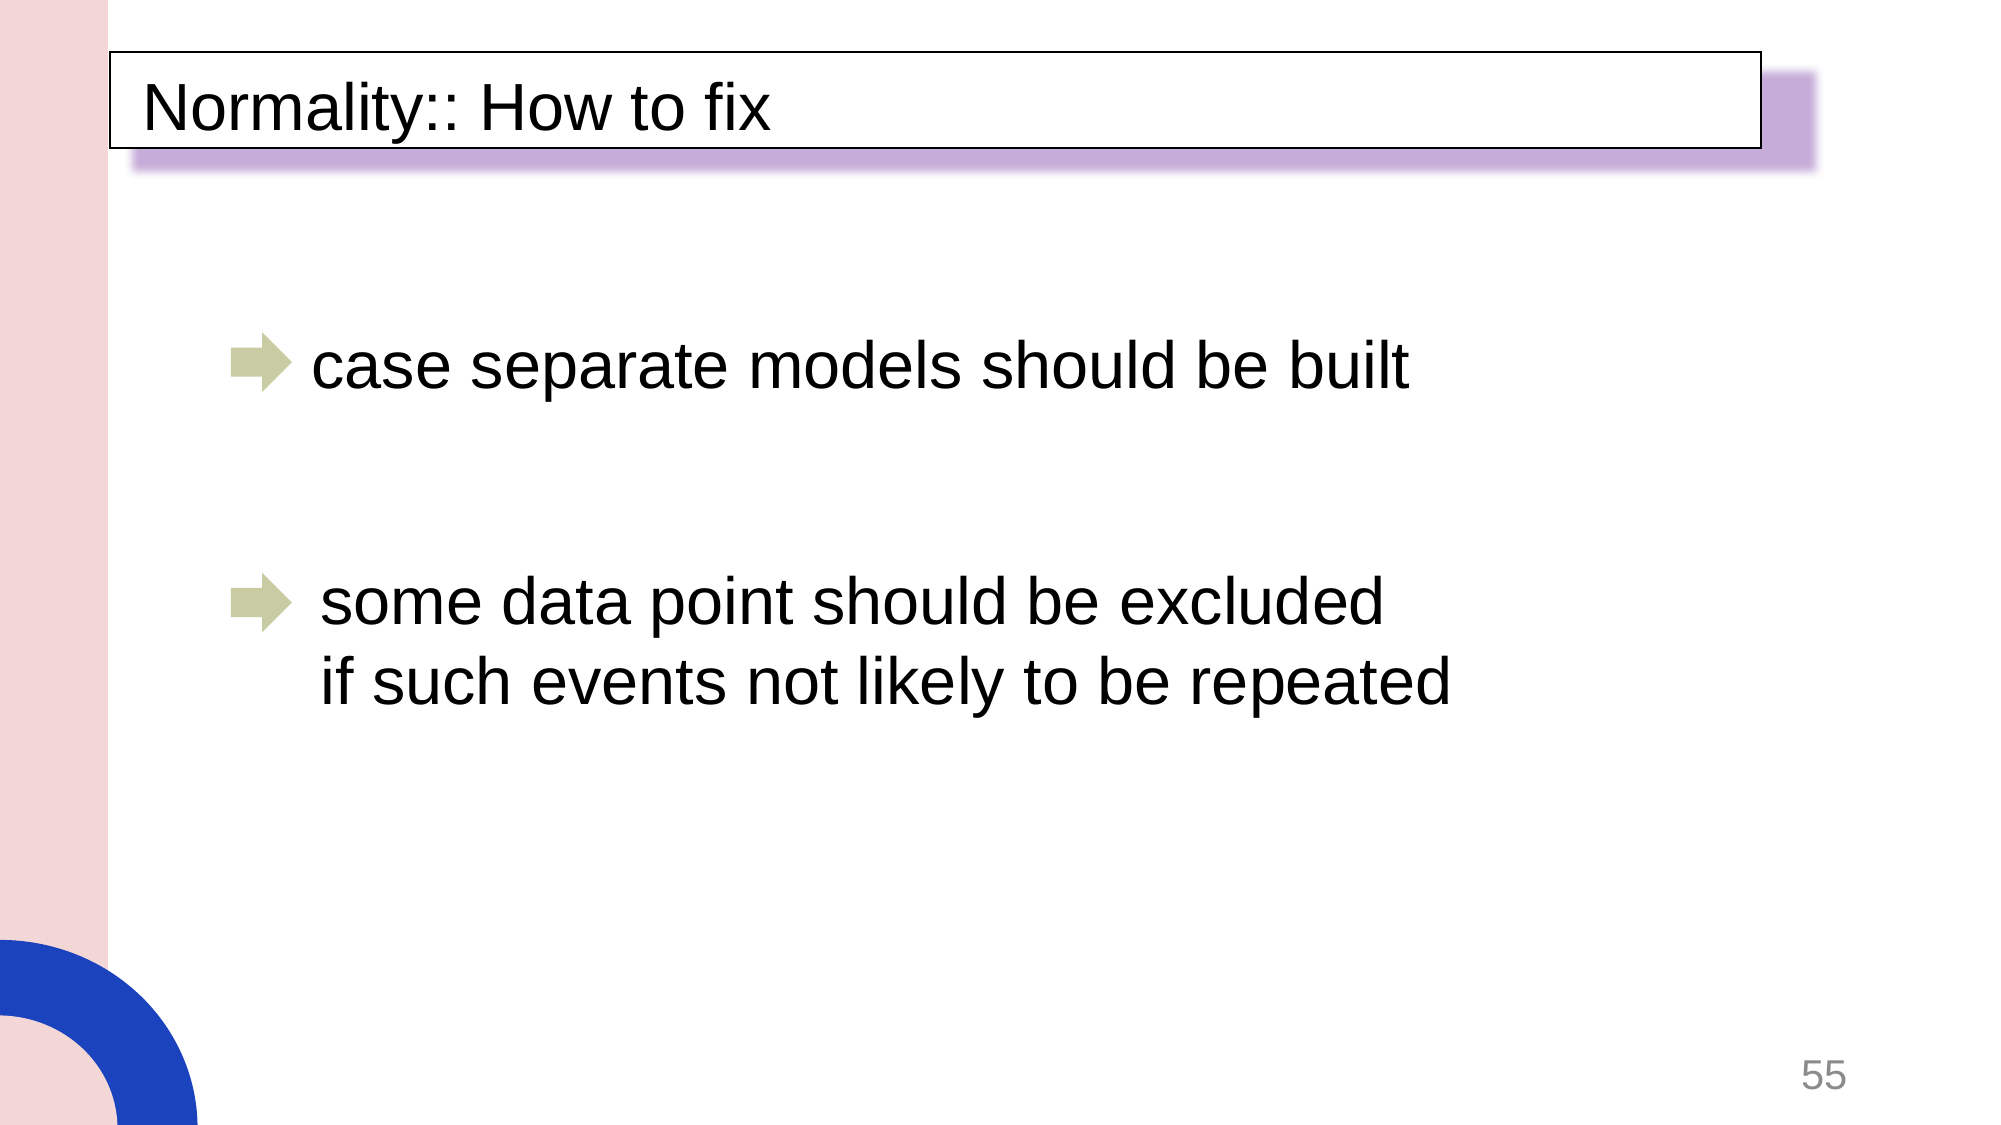

Normality:: How to fix

case separate models should be built

some data point should be excluded
if such events not likely to be repeated

55